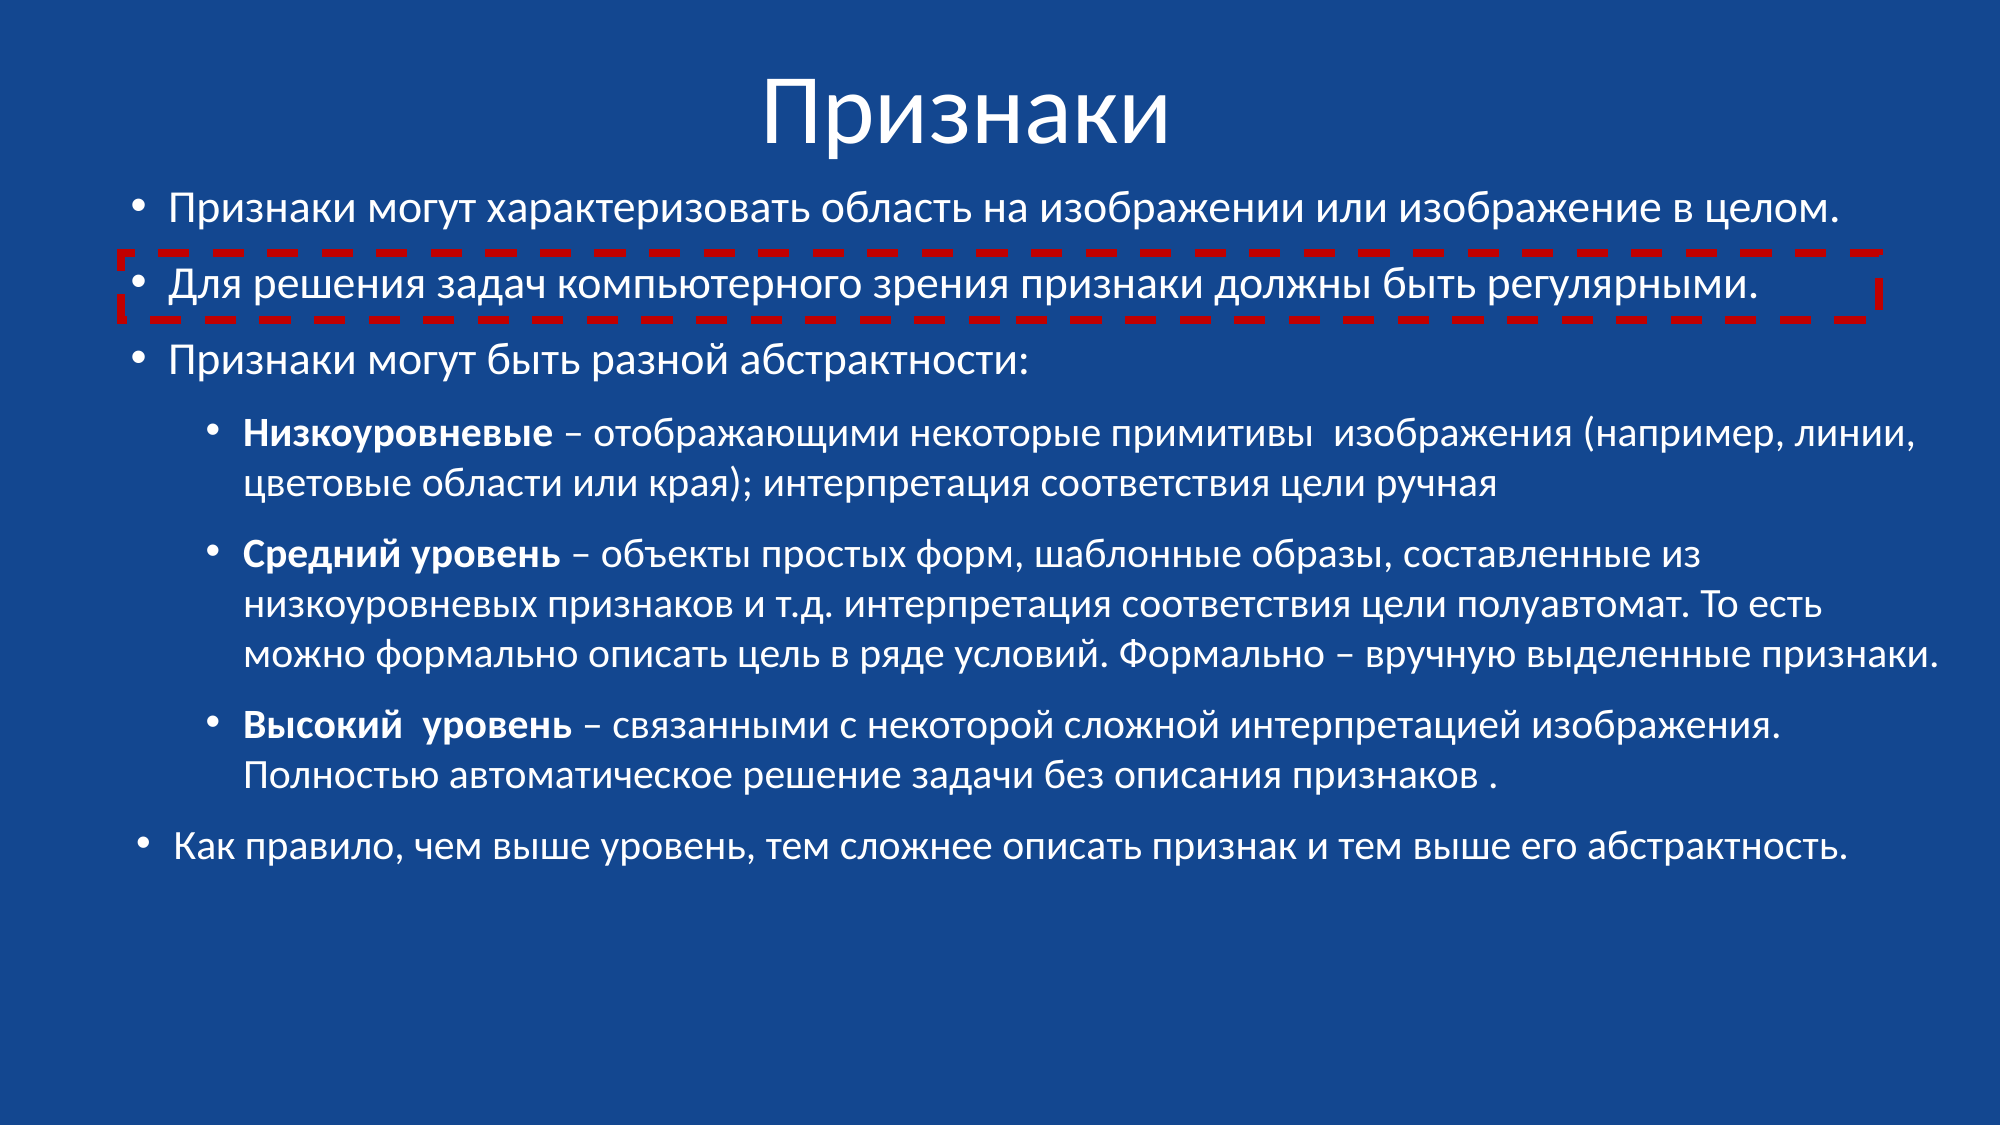

# Признаки
Признаки могут характеризовать область на изображении или изображение в целом.
Для решения задач компьютерного зрения признаки должны быть регулярными.
Признаки могут быть разной абстрактности:
Низкоуровневые – отображающими некоторые примитивы  изображения (например, линии, цветовые области или края); интерпретация соответствия цели ручная
Средний уровень – объекты простых форм, шаблонные образы, составленные из низкоуровневых признаков и т.д. интерпретация соответствия цели полуавтомат. То есть можно формально описать цель в ряде условий. Формально – вручную выделенные признаки.
Высокий  уровень – связанными с некоторой сложной интерпретацией изображения. Полностью автоматическое решение задачи без описания признаков .
Как правило, чем выше уровень, тем сложнее описать признак и тем выше его абстрактность.